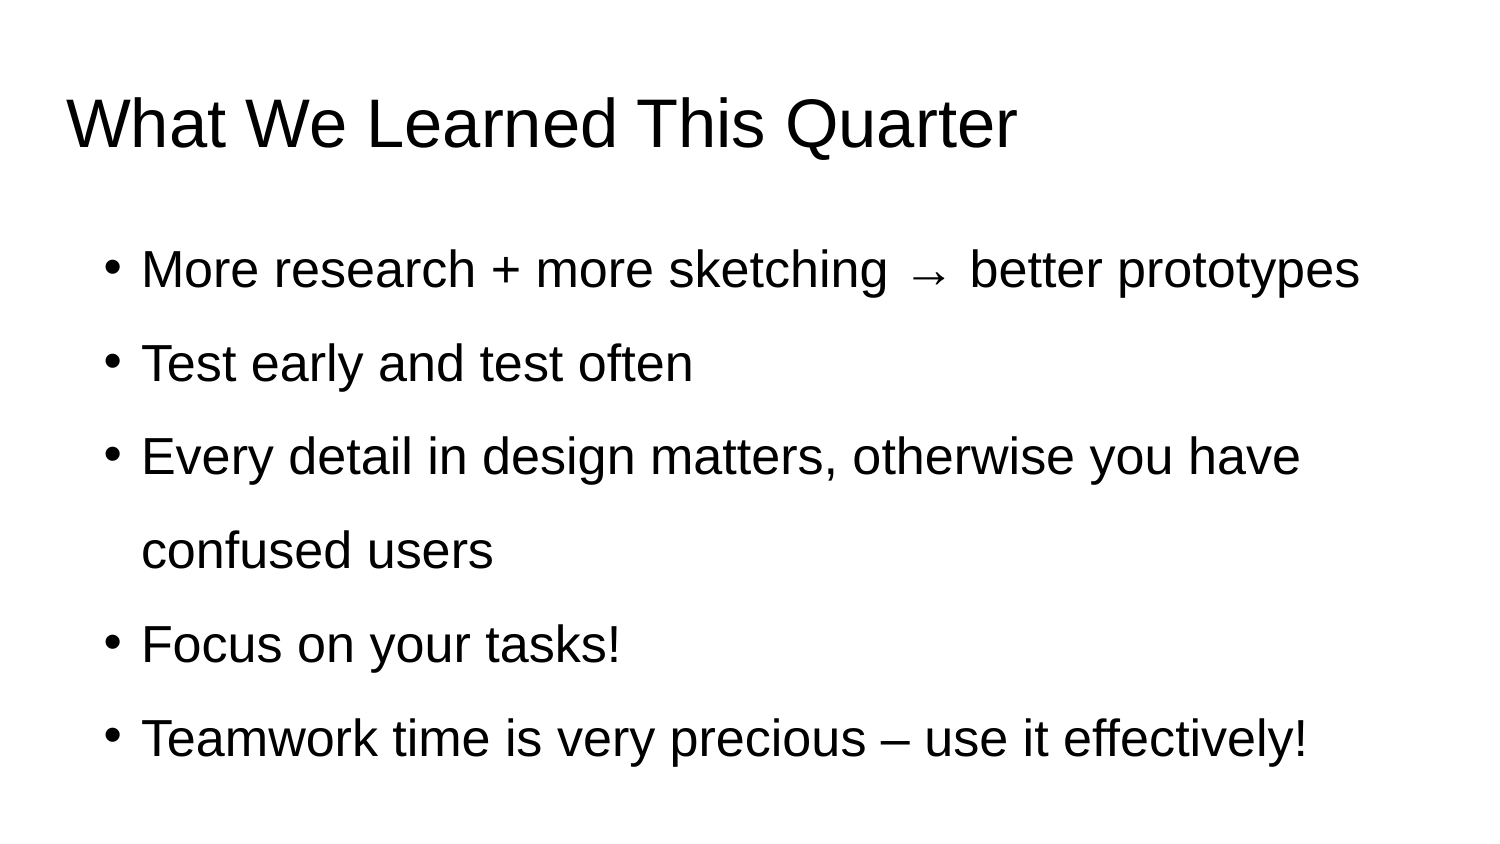

# What We Learned This Quarter
More research + more sketching → better prototypes
Test early and test often
Every detail in design matters, otherwise you have confused users
Focus on your tasks!
Teamwork time is very precious – use it effectively!